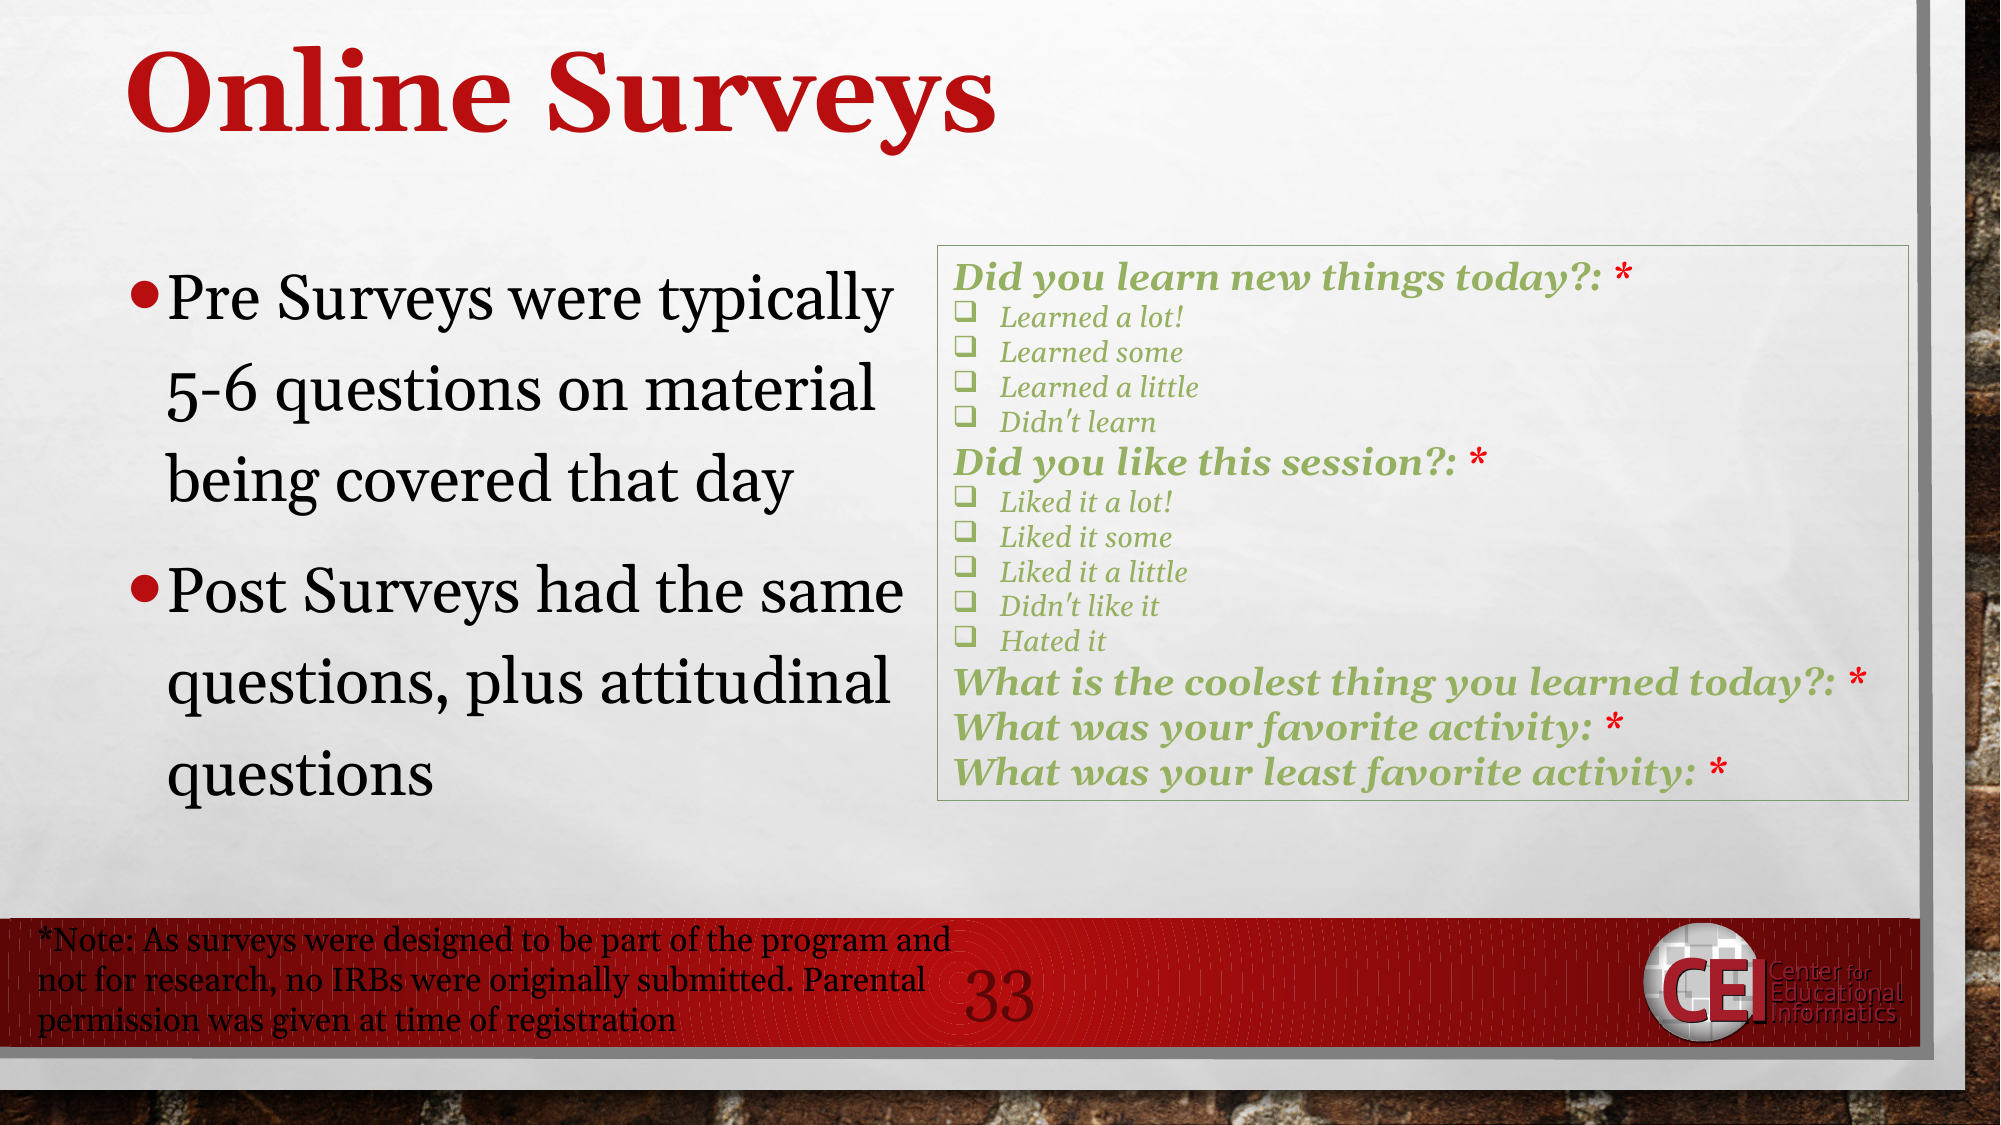

# Online Surveys
Pre Surveys were typically 5-6 questions on material being covered that day
Post Surveys had the same questions, plus attitudinal questions
Did you learn new things today?: *
Learned a lot!
Learned some
Learned a little
Didn't learn
Did you like this session?: *
Liked it a lot!
Liked it some
Liked it a little
Didn't like it
Hated it
What is the coolest thing you learned today?: *
What was your favorite activity: *
What was your least favorite activity: *
*Note: As surveys were designed to be part of the program and not for research, no IRBs were originally submitted. Parental permission was given at time of registration
33